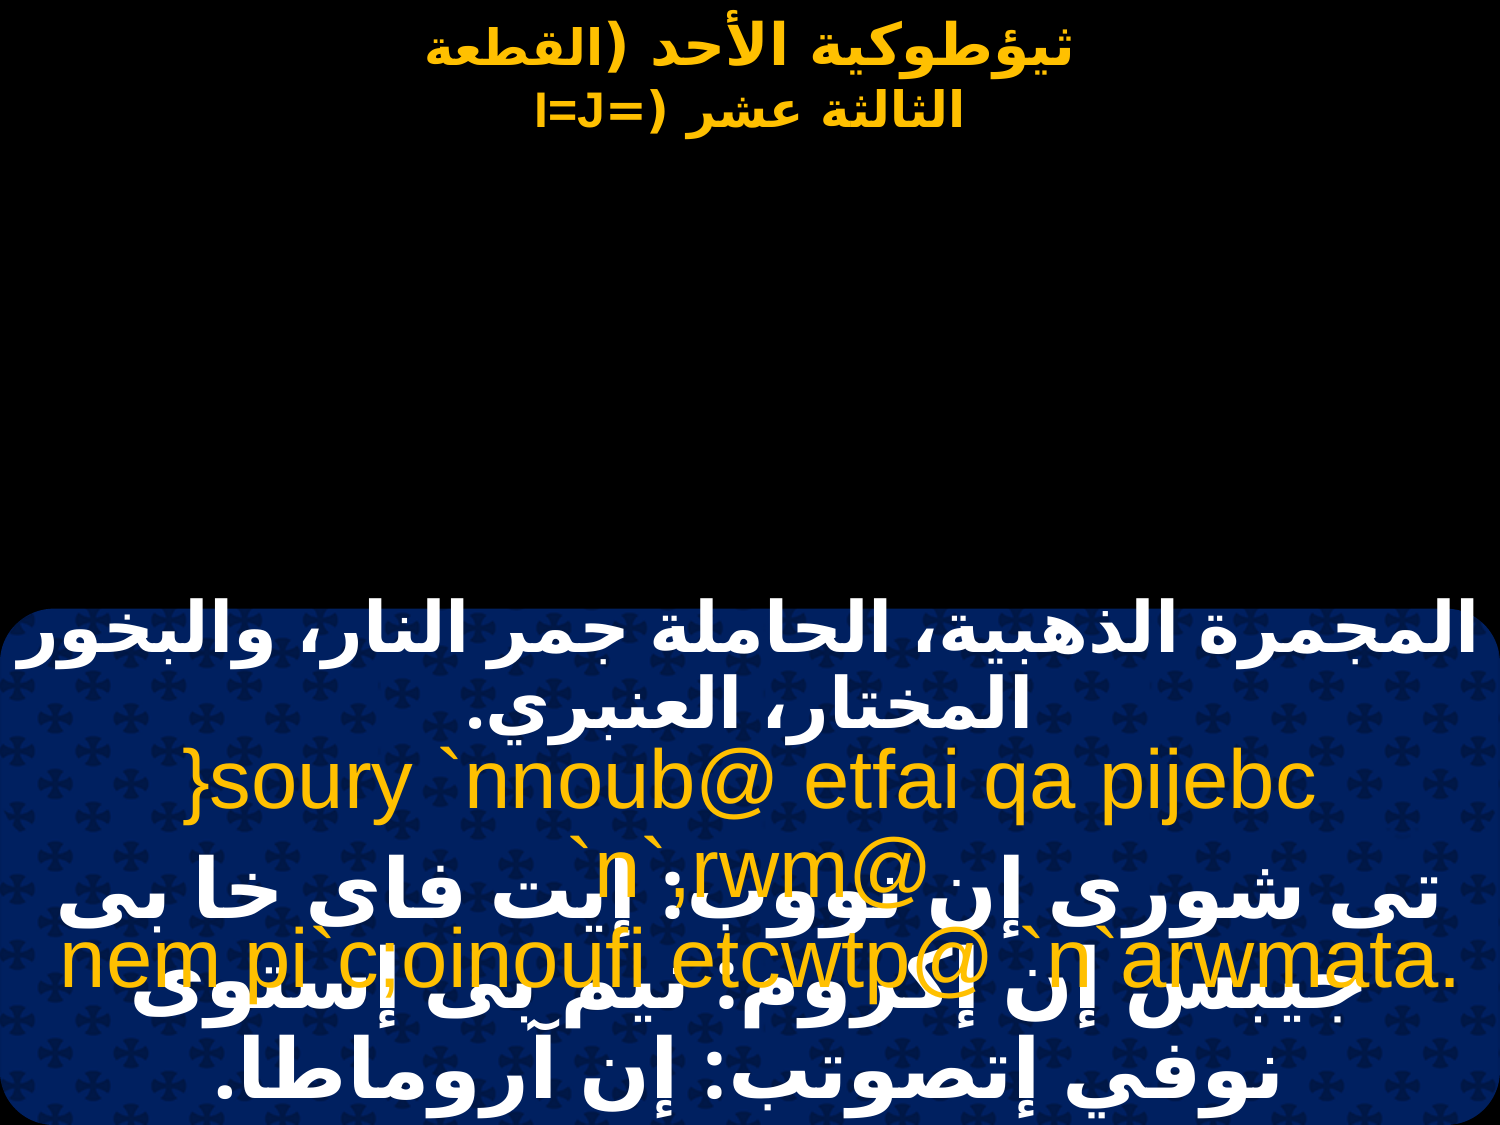

المجمرة الذهبية، الحاملة جمر النار، والبخور المختار، العنبري.
}soury `nnoub@ etfai qa pijebc `n`,rwm@
 nem pi`c;oinoufi etcwtp@ `n`arwmata.
تى شورى إن نووب: إيت فاى خا بى جيبس إن إكروم: نيم بى إستوى نوفي إتصوتب: إن آروماطا.